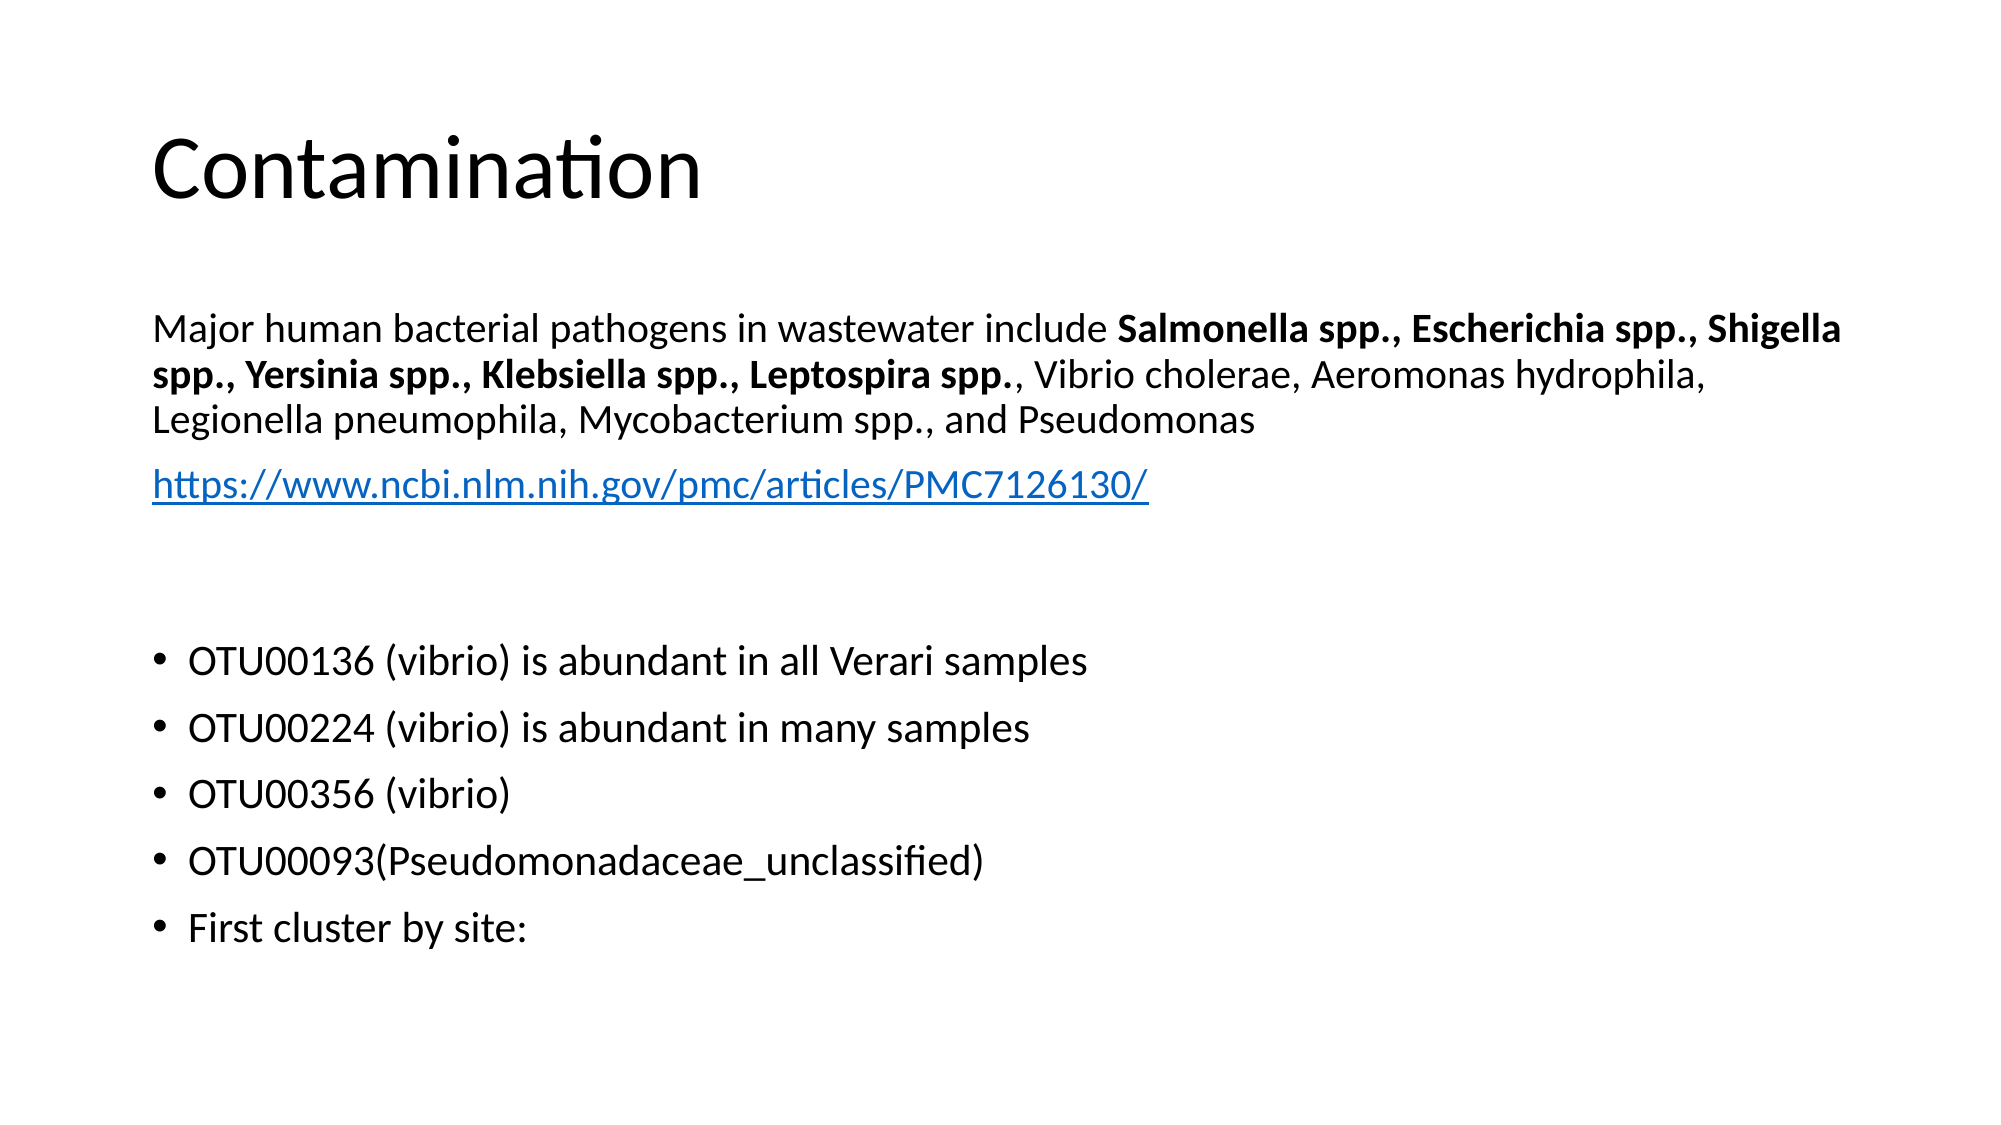

# Contamination
Major human bacterial pathogens in wastewater include Salmonella spp., Escherichia spp., Shigella spp., Yersinia spp., Klebsiella spp., Leptospira spp., Vibrio cholerae, Aeromonas hydrophila, Legionella pneumophila, Mycobacterium spp., and Pseudomonas
https://www.ncbi.nlm.nih.gov/pmc/articles/PMC7126130/

OTU00136 (vibrio) is abundant in all Verari samples
OTU00224 (vibrio) is abundant in many samples
OTU00356 (vibrio)
OTU00093(Pseudomonadaceae_unclassified)
First cluster by site: